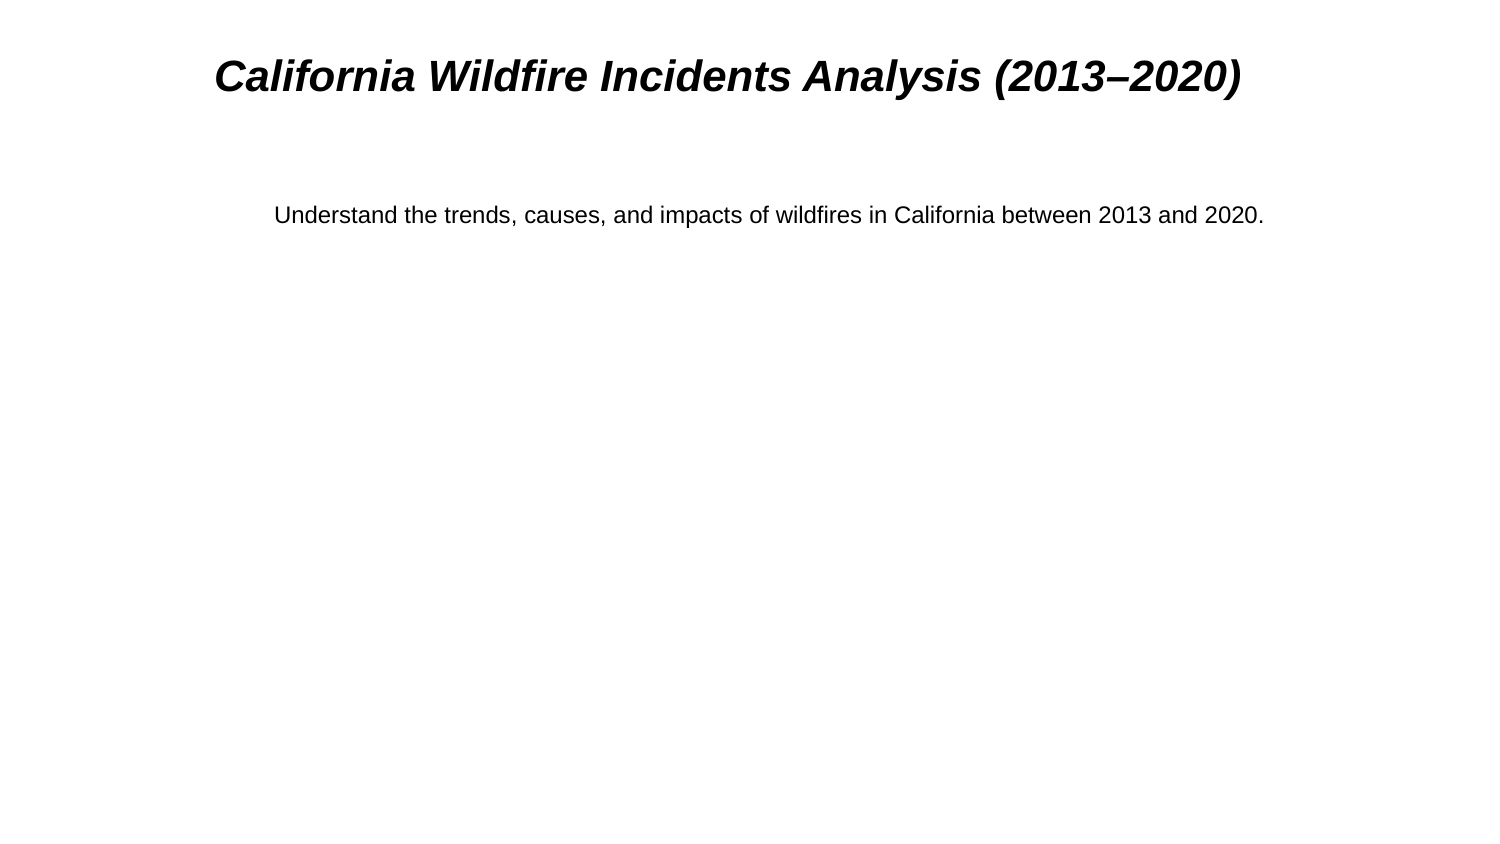

# California Wildfire Incidents Analysis (2013–2020)
Understand the trends, causes, and impacts of wildfires in California between 2013 and 2020.